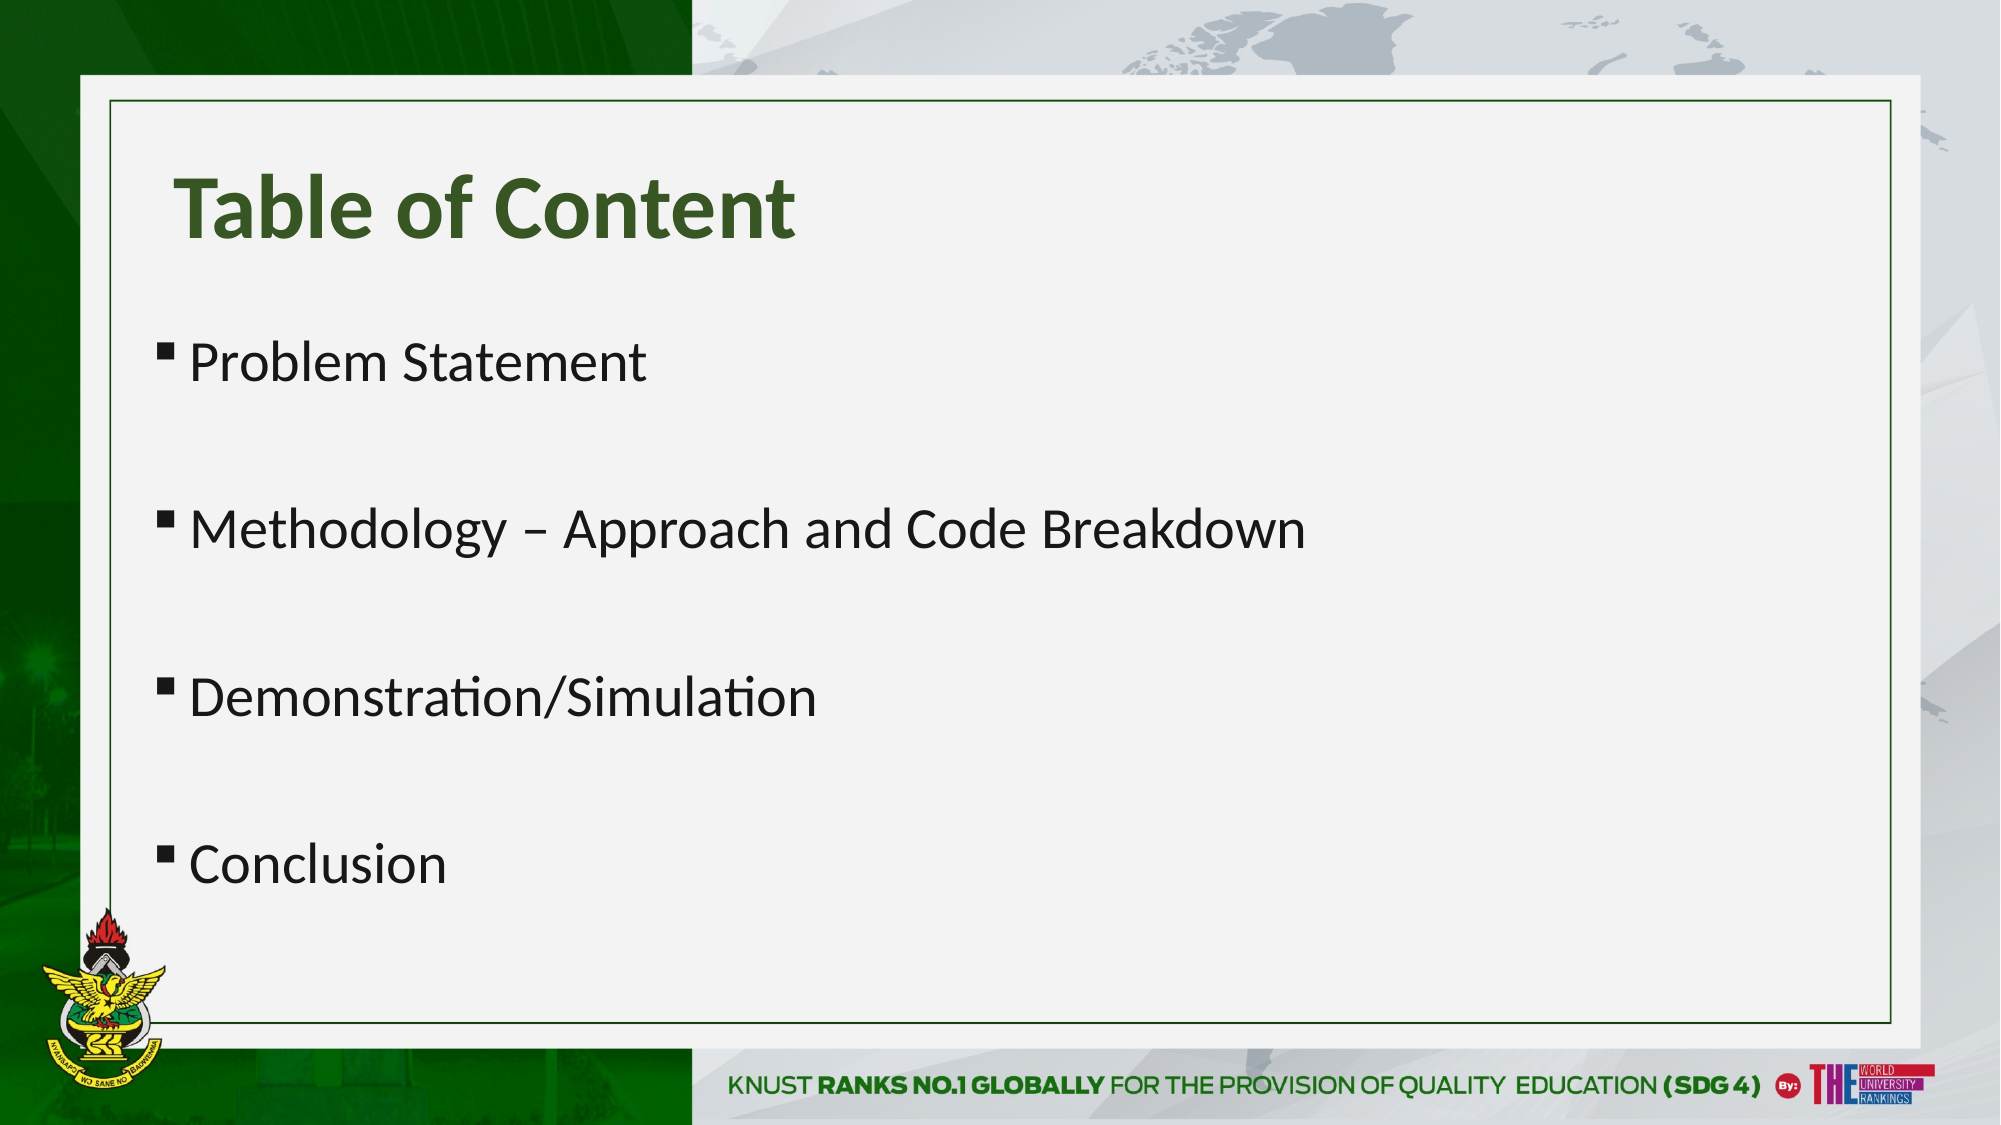

# Table of Content
Problem Statement

Methodology – Approach and Code Breakdown

Demonstration/Simulation

Conclusion